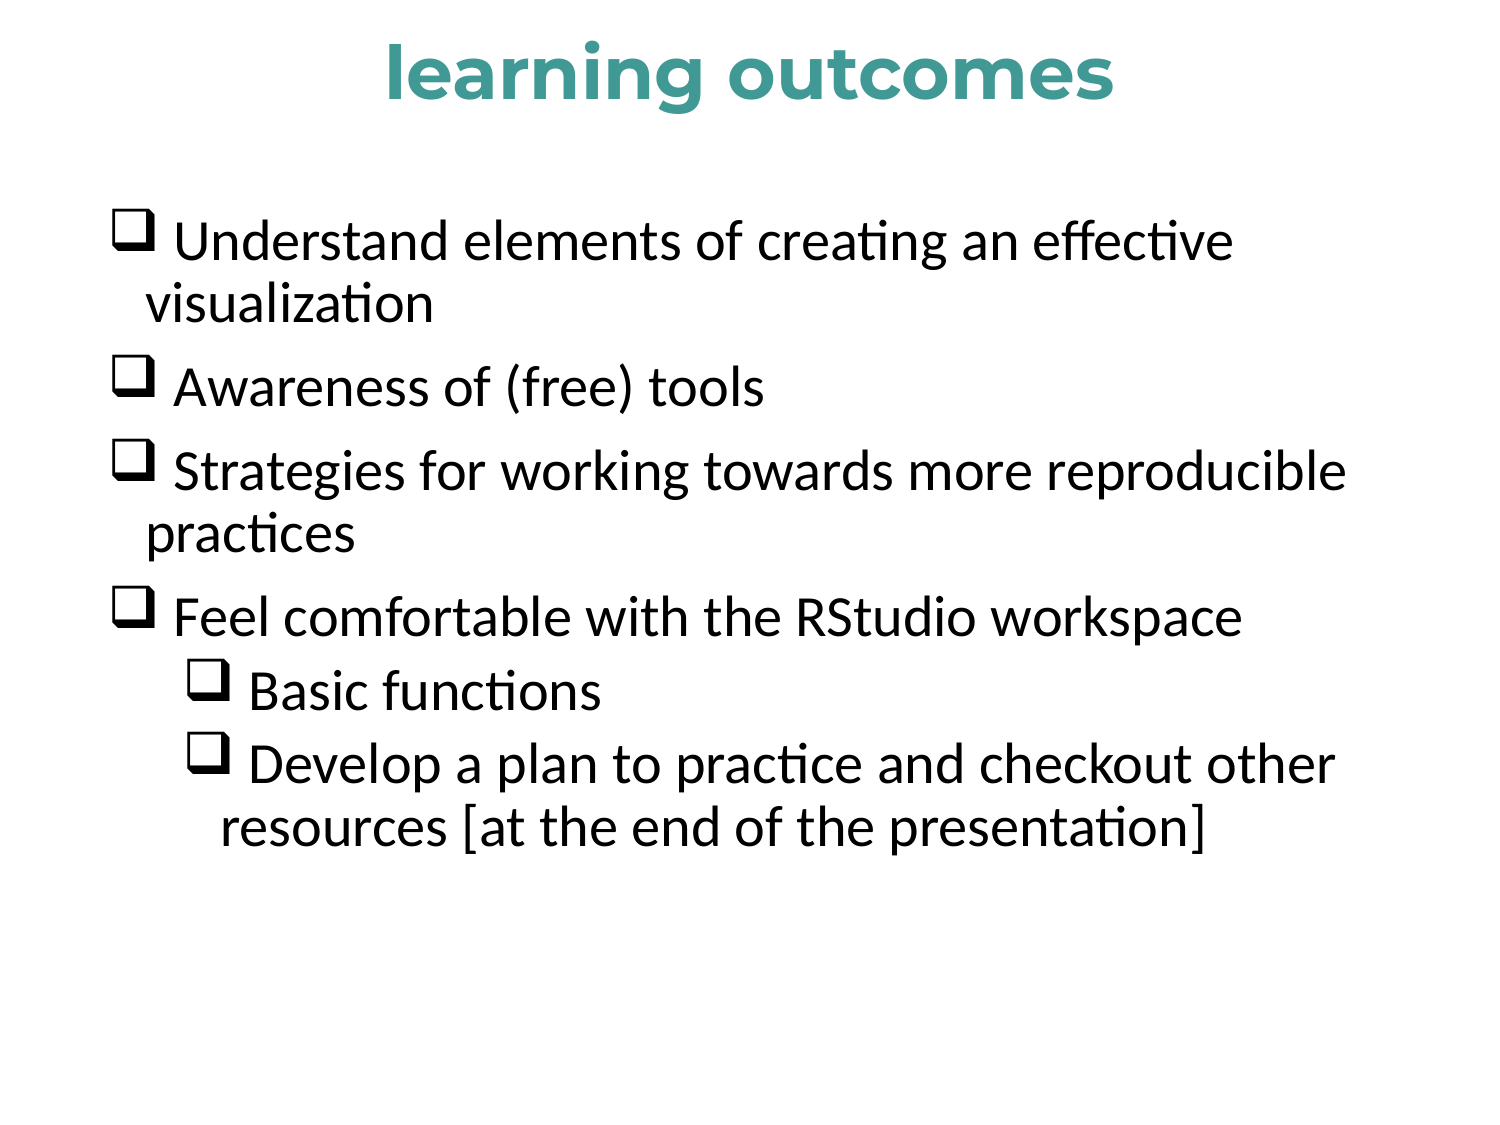

# learning outcomes
 Understand elements of creating an effective visualization
 Awareness of (free) tools
 Strategies for working towards more reproducible practices
 Feel comfortable with the RStudio workspace
 Basic functions
 Develop a plan to practice and checkout other resources [at the end of the presentation]